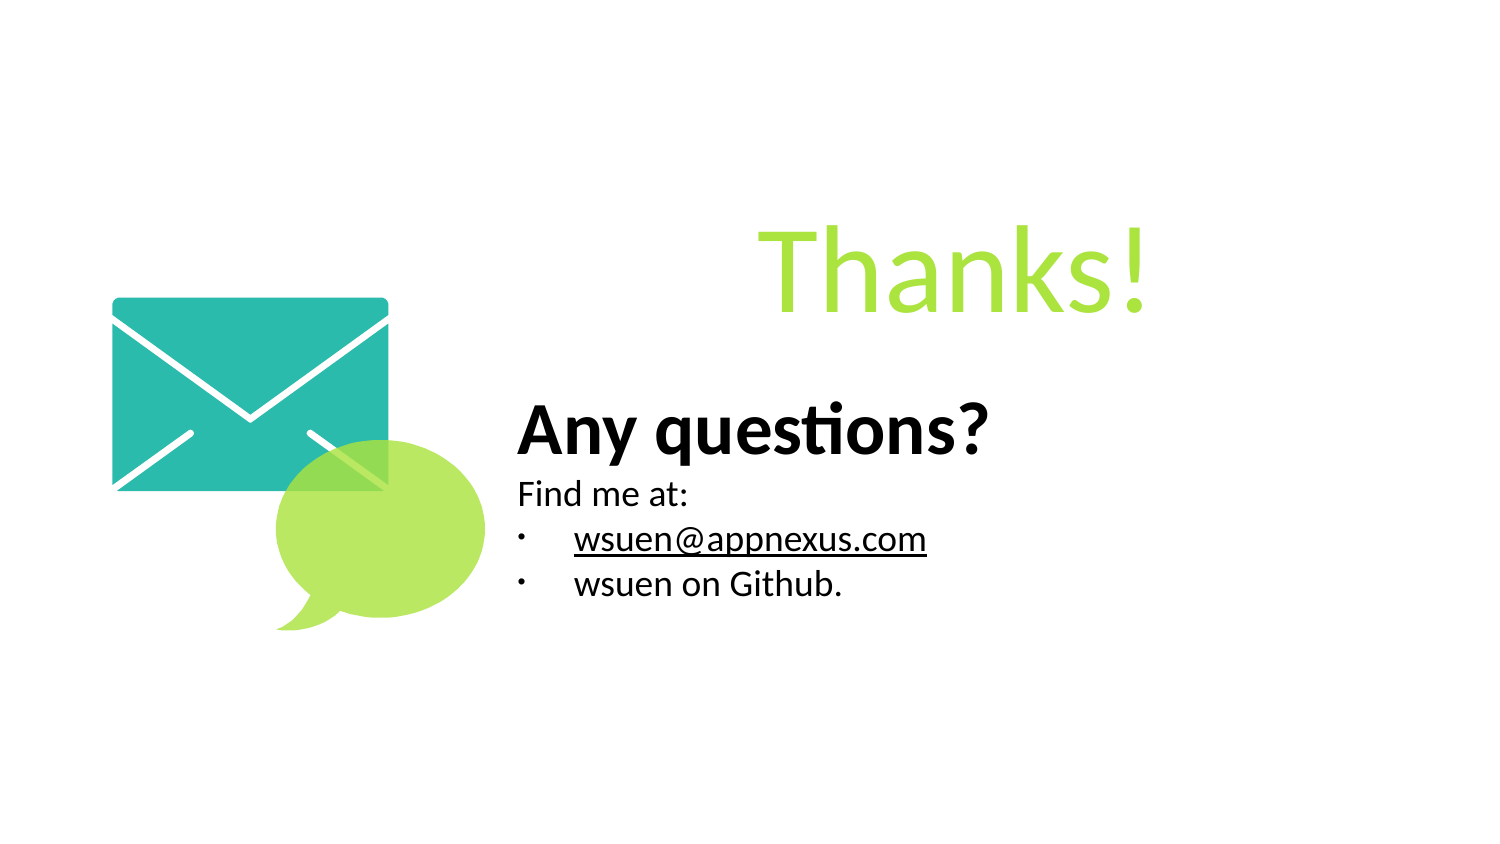

Thanks!

Any questions?
Find me at:
wsuen@appnexus.com
wsuen on Github.